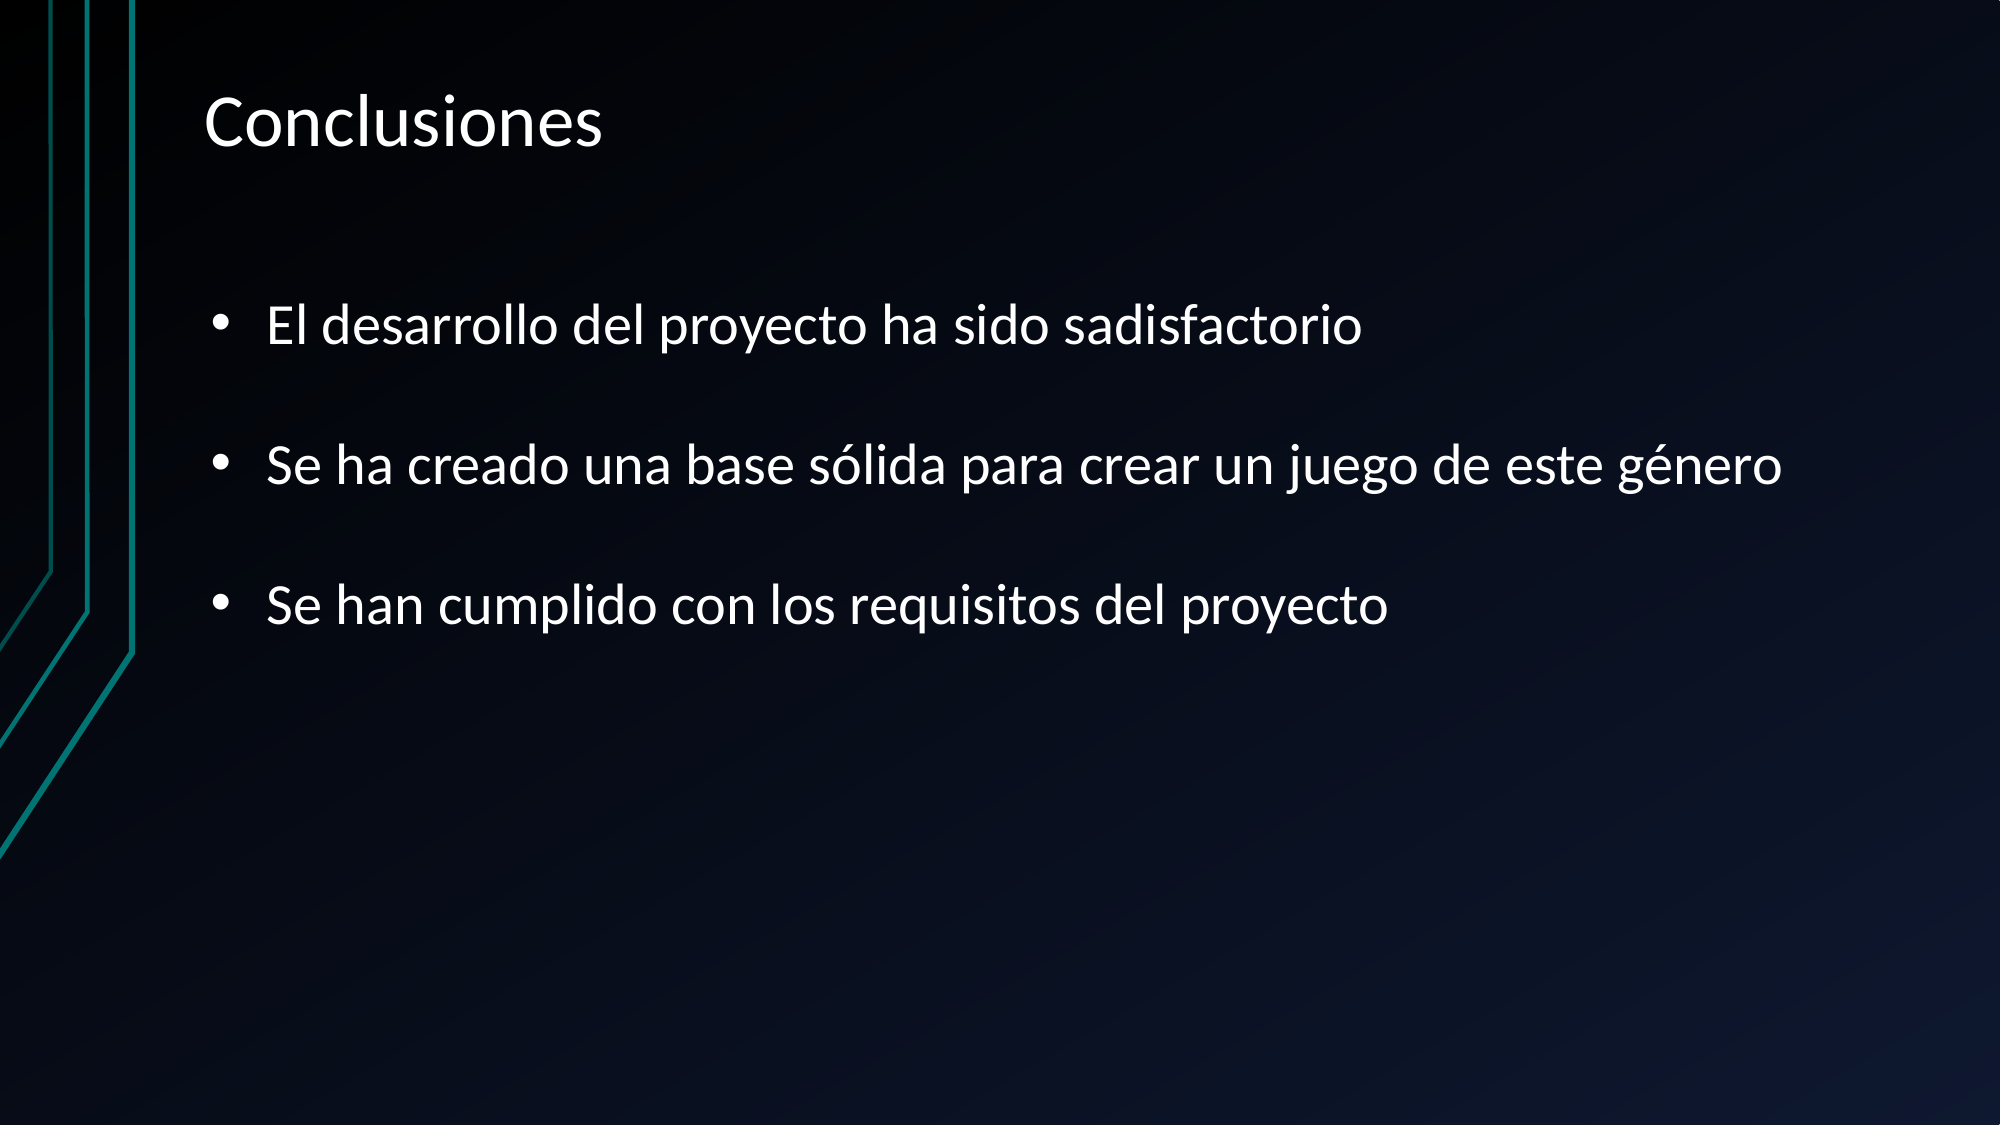

# Conclusiones
El desarrollo del proyecto ha sido sadisfactorio

Se ha creado una base sólida para crear un juego de este género

Se han cumplido con los requisitos del proyecto